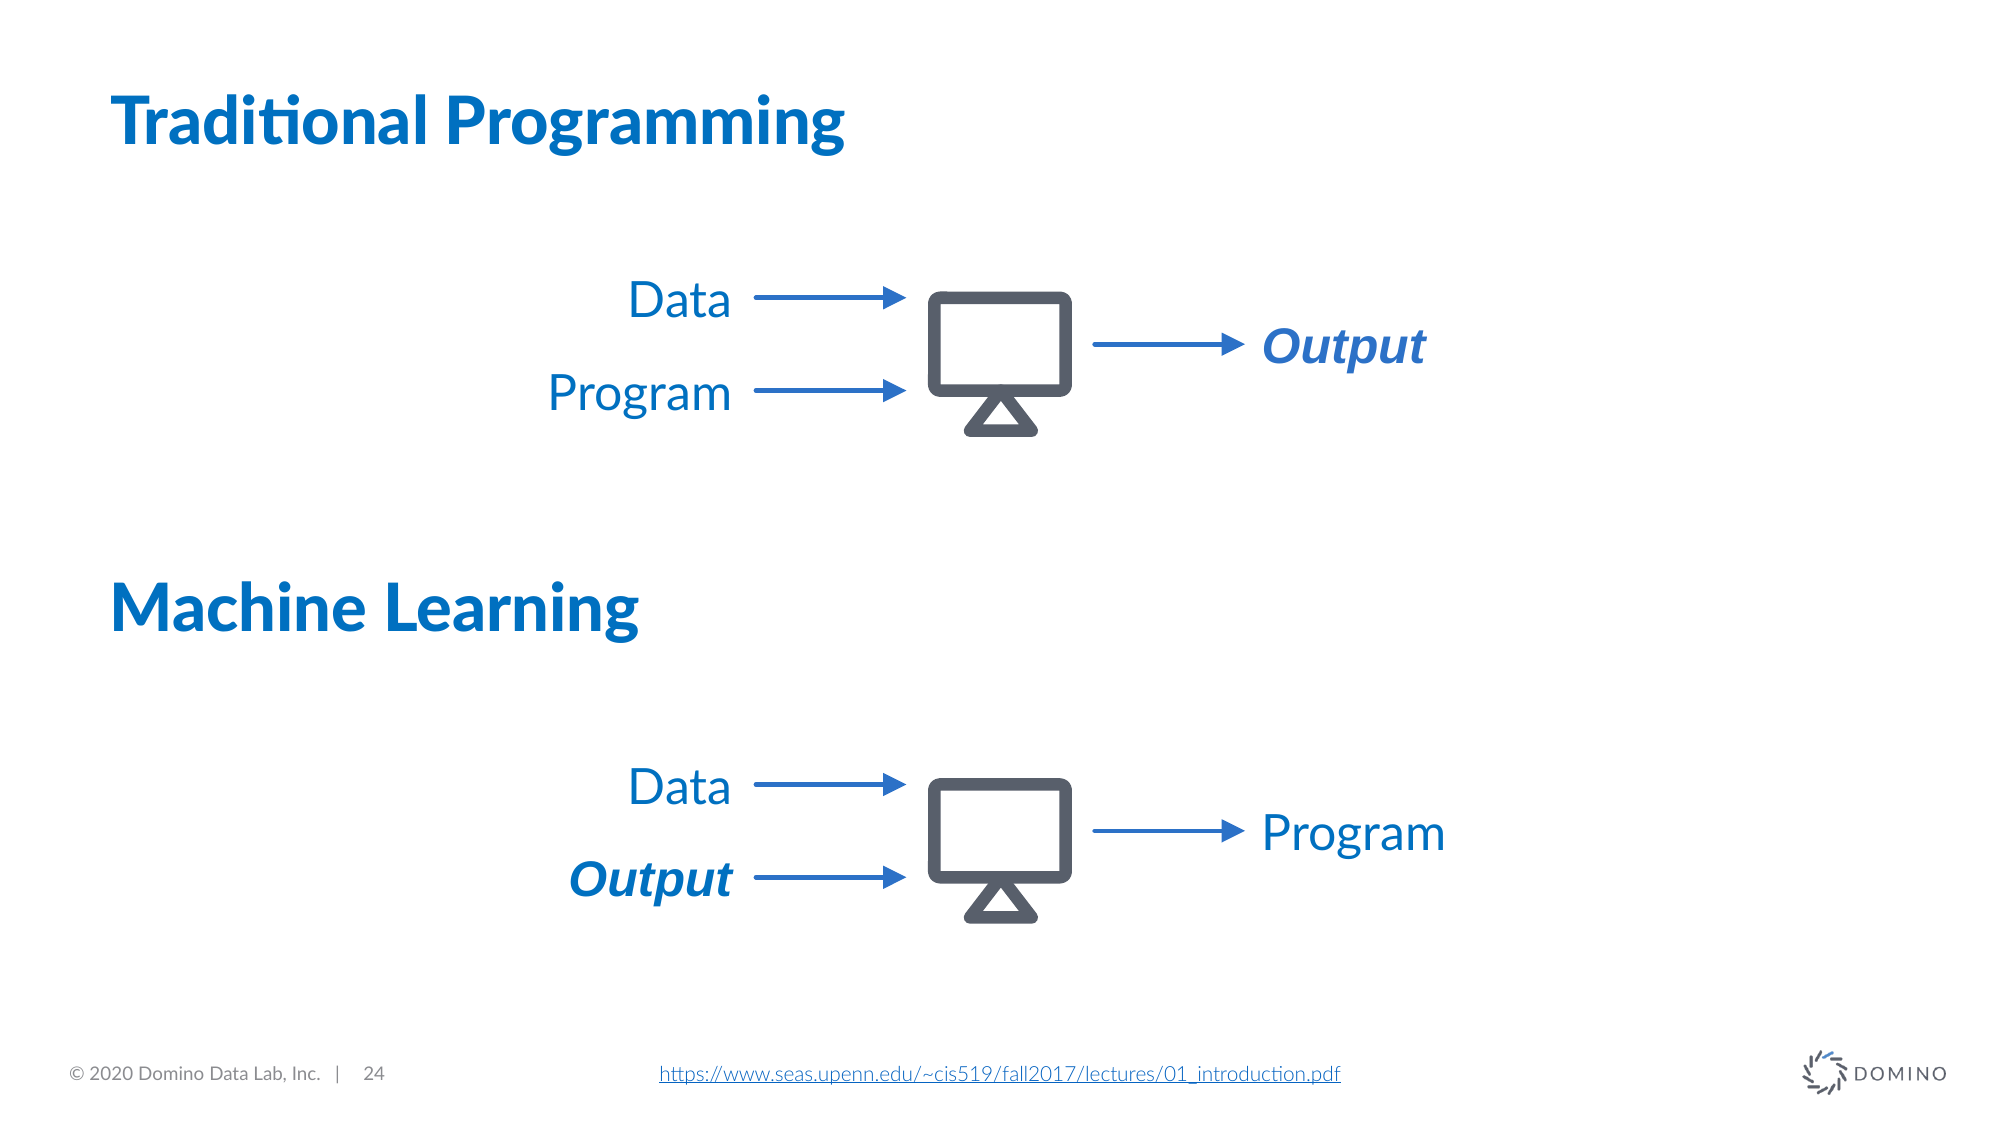

# Traditional Programming
Data

Output
Program
Machine Learning
Data

Program
Output
https://www.seas.upenn.edu/~cis519/fall2017/lectures/01_introduction.pdf